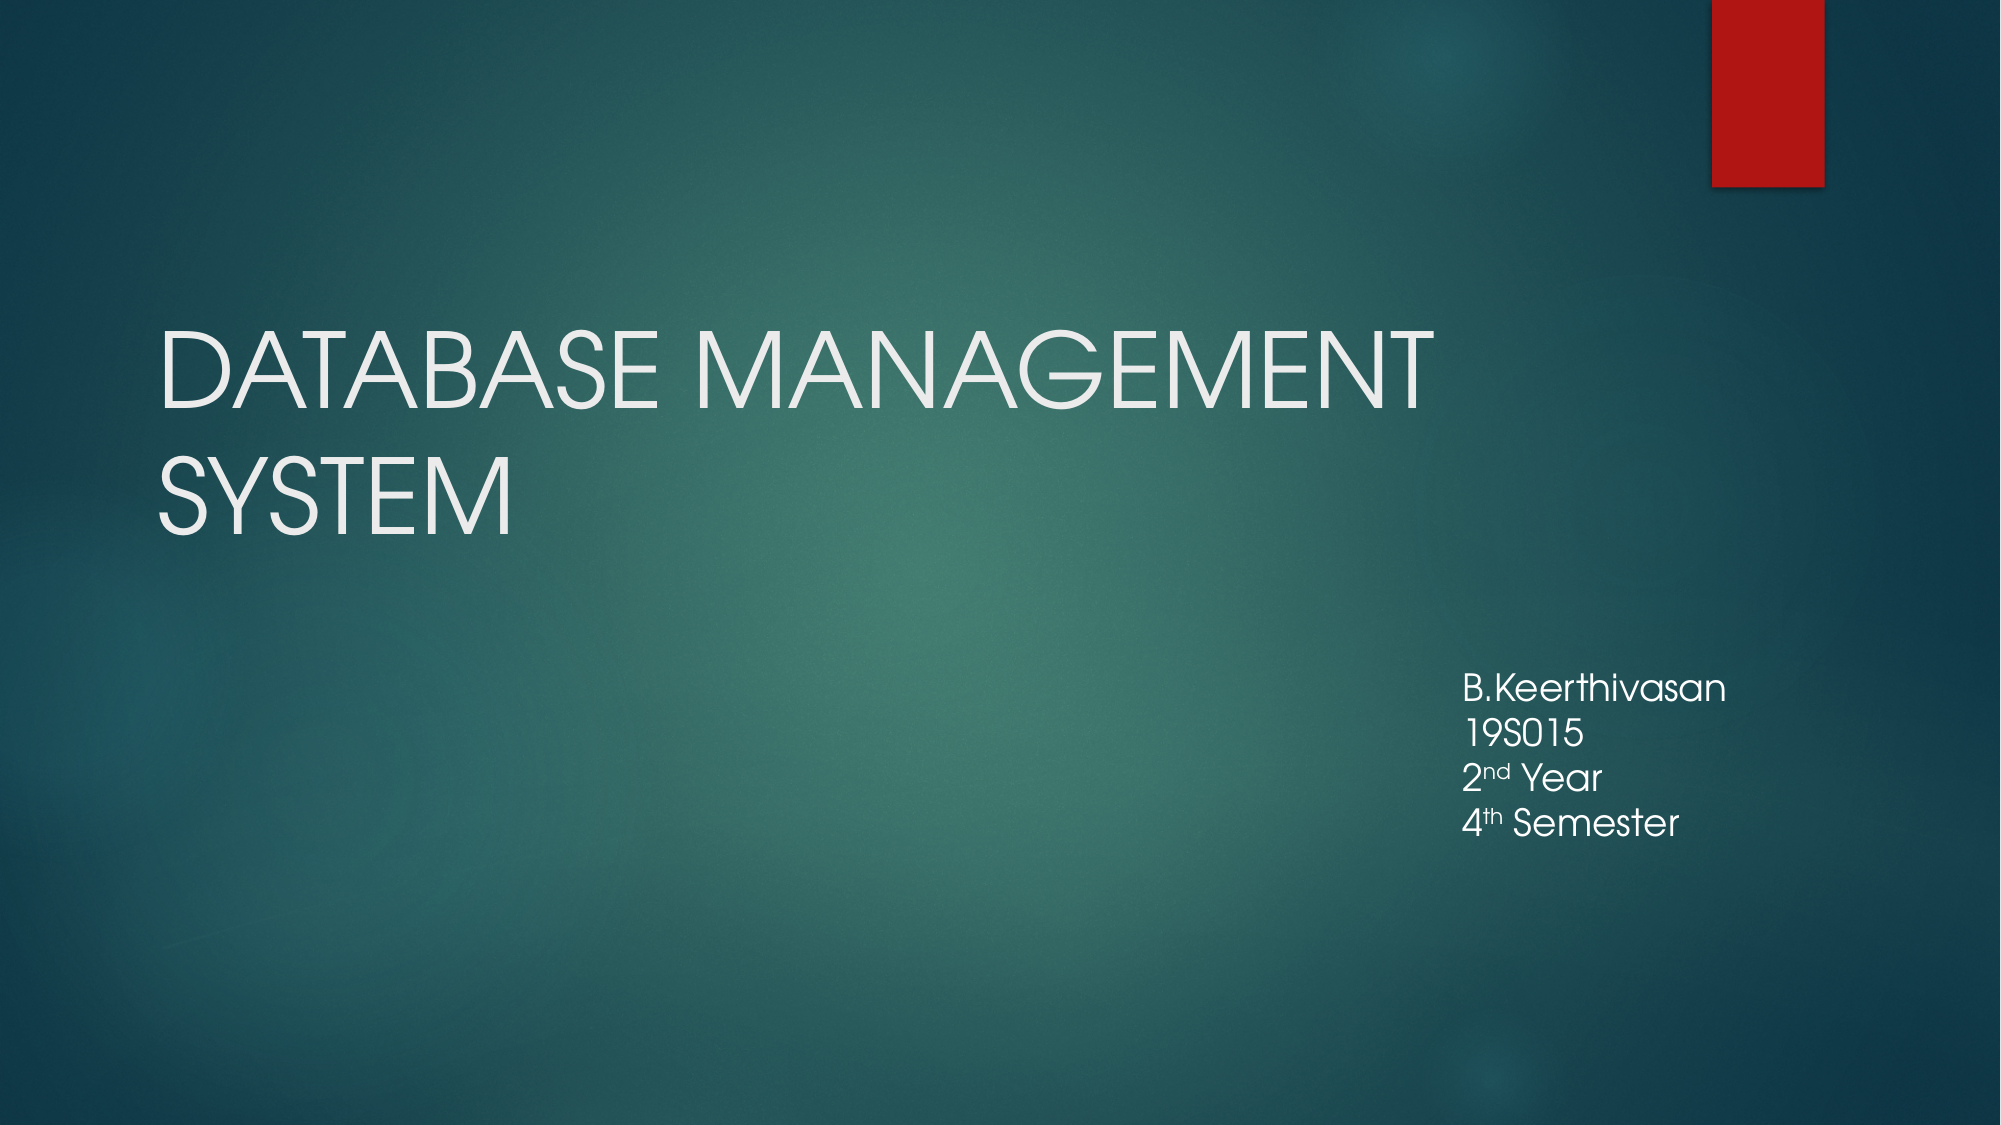

# DATABASE MANAGEMENT SYSTEM

B.Keerthivasan
19S015
2nd Year
4th Semester